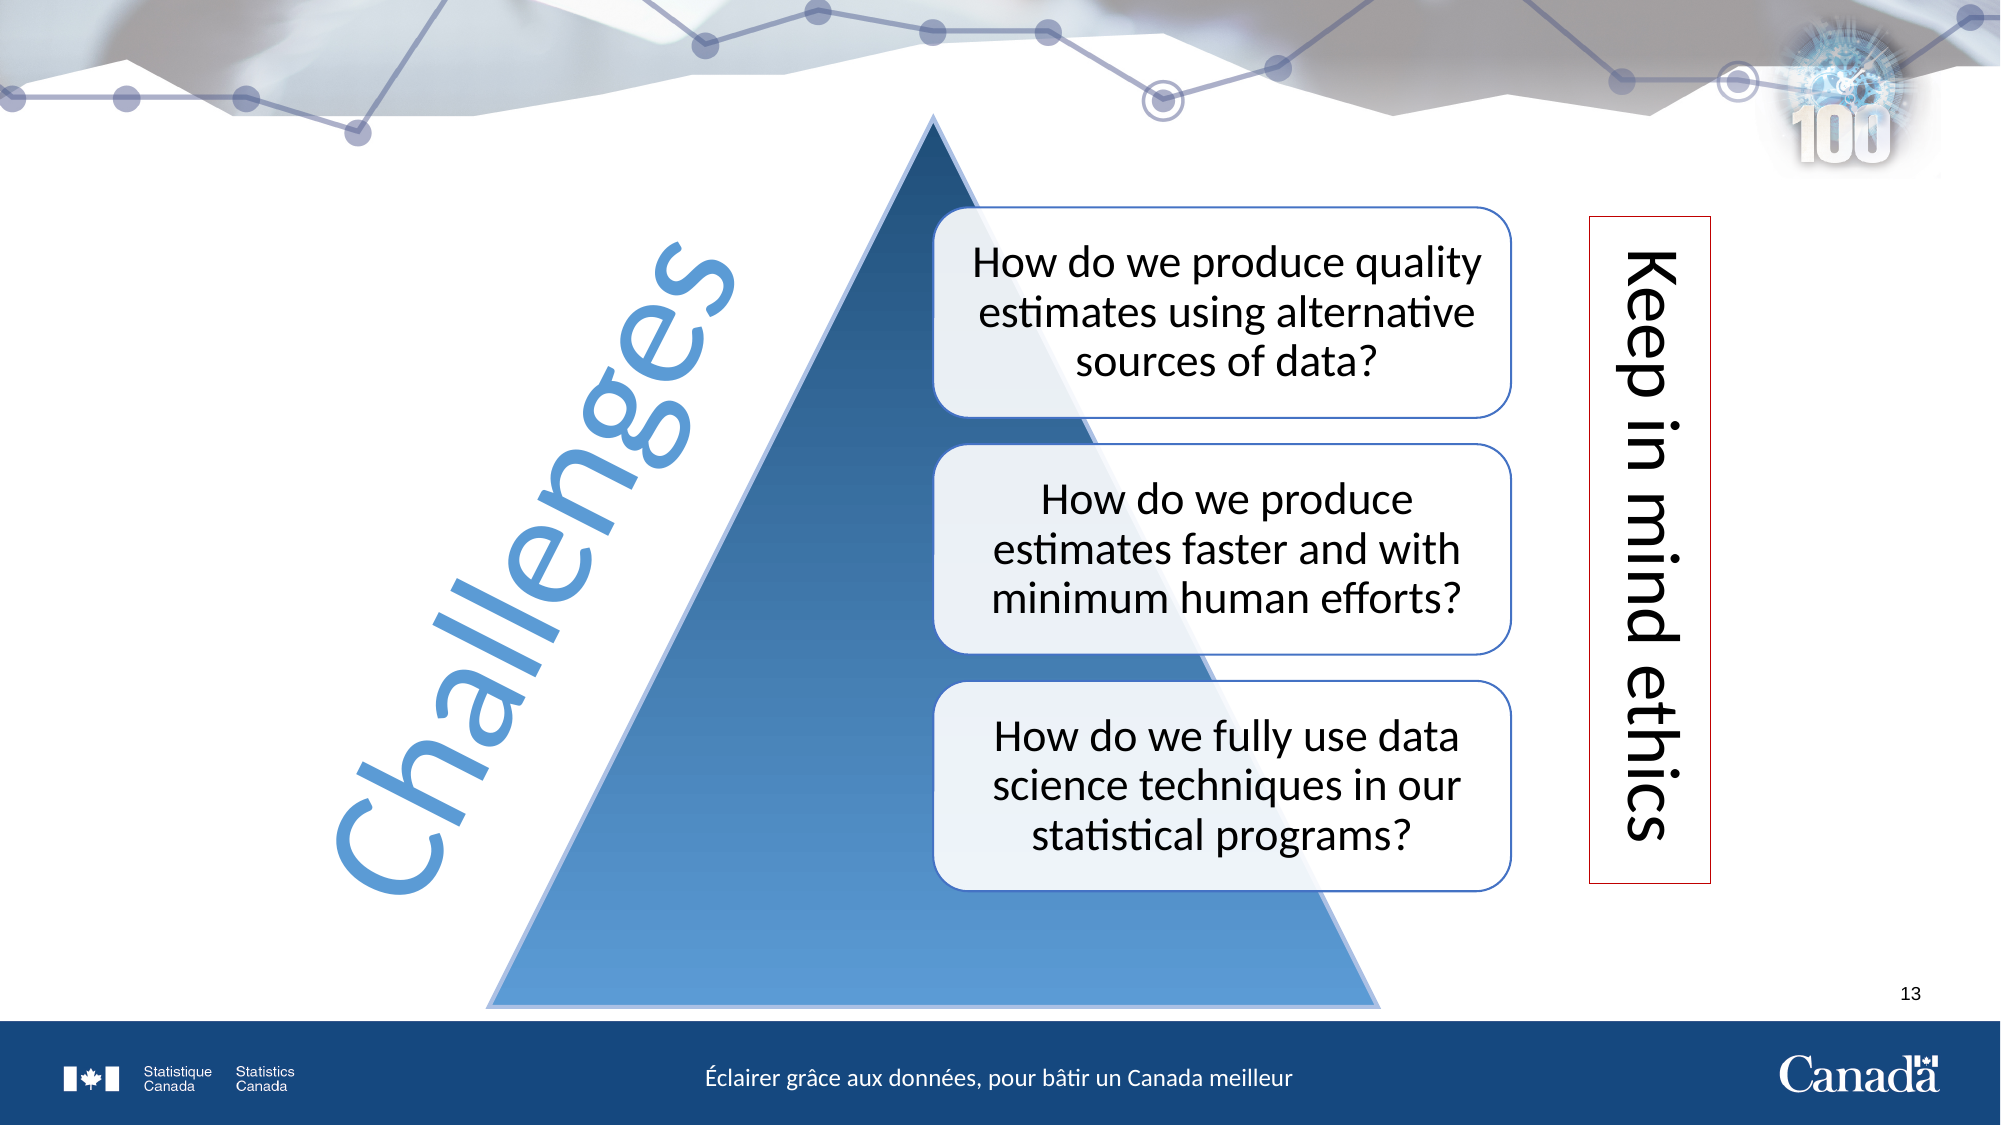

How do we produce quality estimates using alternative sources of data?
How do we produce estimates faster and with minimum human efforts?
How do we fully use data science techniques in our statistical programs?
 Keep in mind ethics
Challenges
13